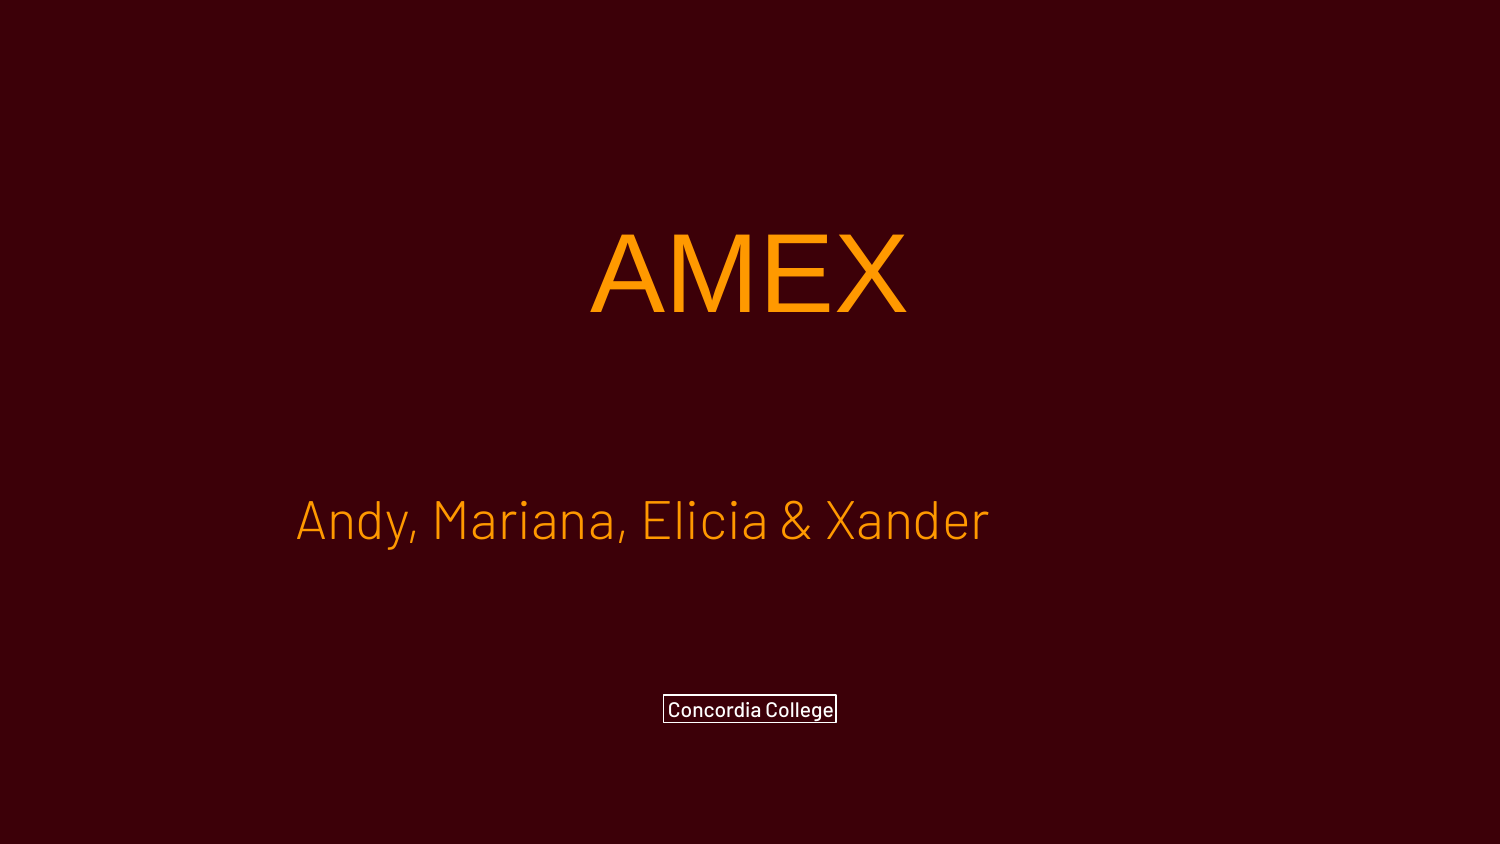

# AMEX
Andy, Mariana, Elicia & Xander
 Concordia College